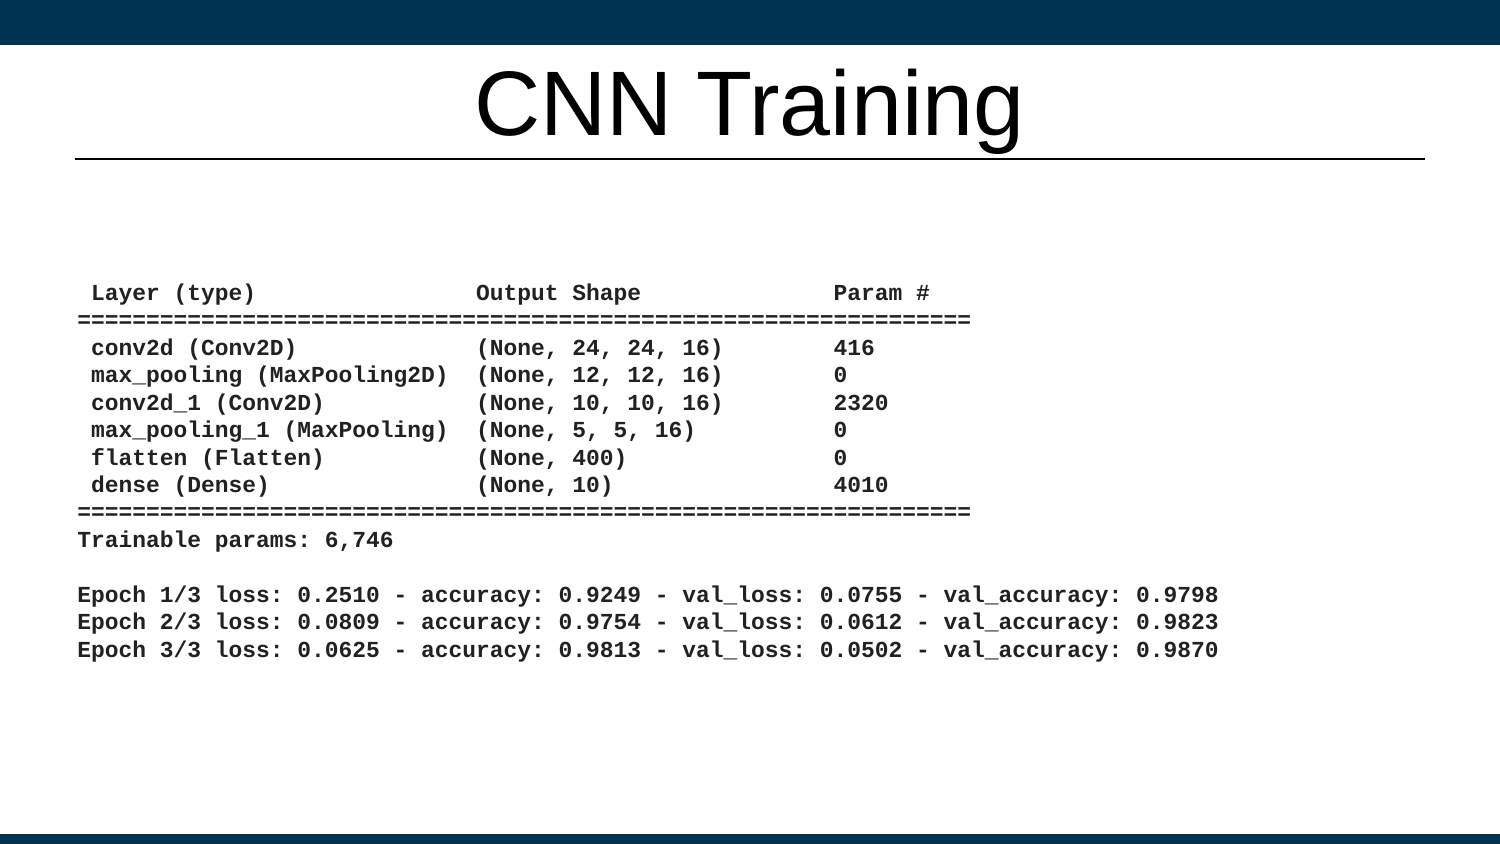

# CNN Training
 Layer (type)                Output Shape              Param #
=================================================================
 conv2d (Conv2D)             (None, 24, 24, 16)        416
 max_pooling (MaxPooling2D)  (None, 12, 12, 16)        0
 conv2d_1 (Conv2D)           (None, 10, 10, 16)        2320
 max_pooling_1 (MaxPooling)  (None, 5, 5, 16)          0
 flatten (Flatten)           (None, 400)               0
 dense (Dense)               (None, 10)                4010
=================================================================
Trainable params: 6,746

Epoch 1/3 loss: 0.2510 - accuracy: 0.9249 - val_loss: 0.0755 - val_accuracy: 0.9798
Epoch 2/3 loss: 0.0809 - accuracy: 0.9754 - val_loss: 0.0612 - val_accuracy: 0.9823
Epoch 3/3 loss: 0.0625 - accuracy: 0.9813 - val_loss: 0.0502 - val_accuracy: 0.9870